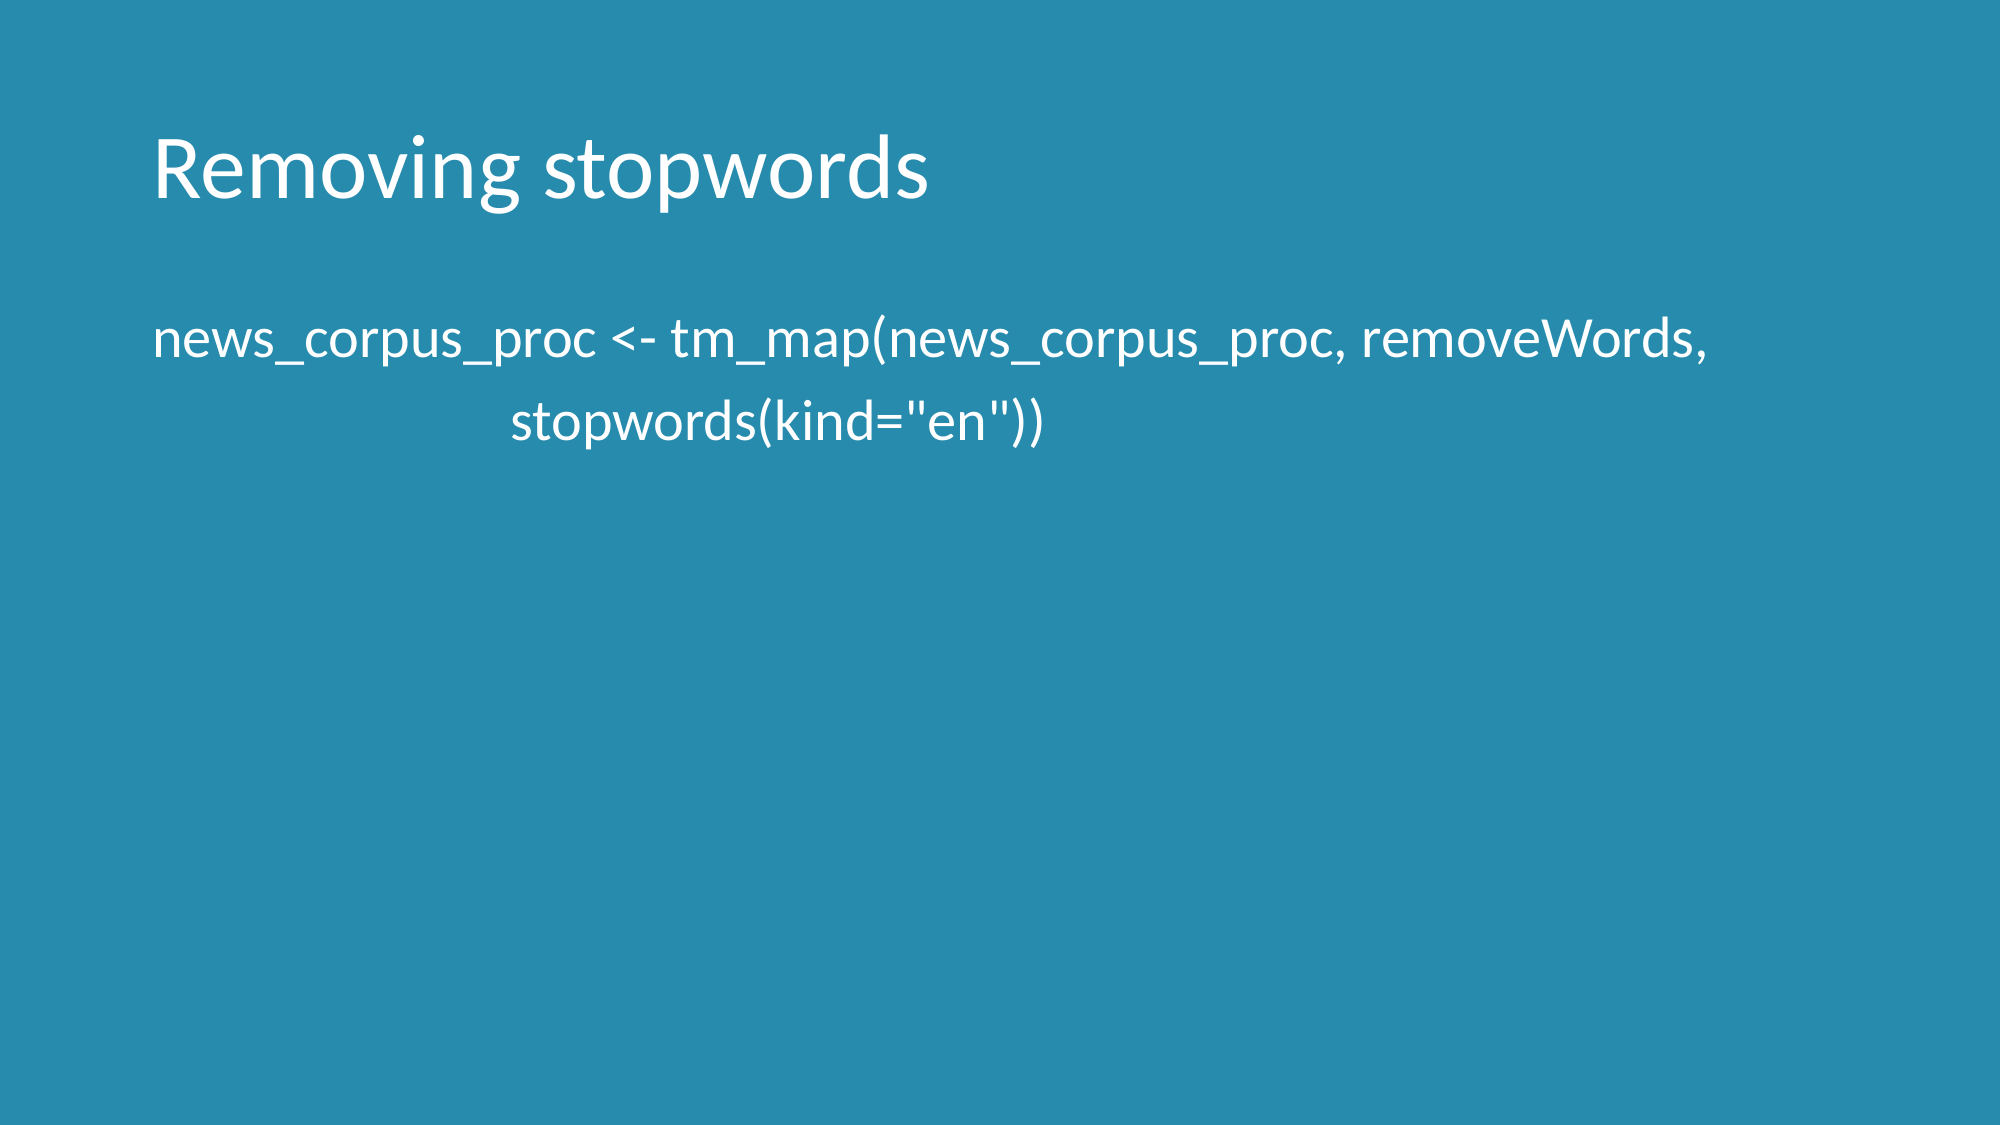

# Removing stopwords
news_corpus_proc <- tm_map(news_corpus_proc, removeWords,
                           stopwords(kind="en"))